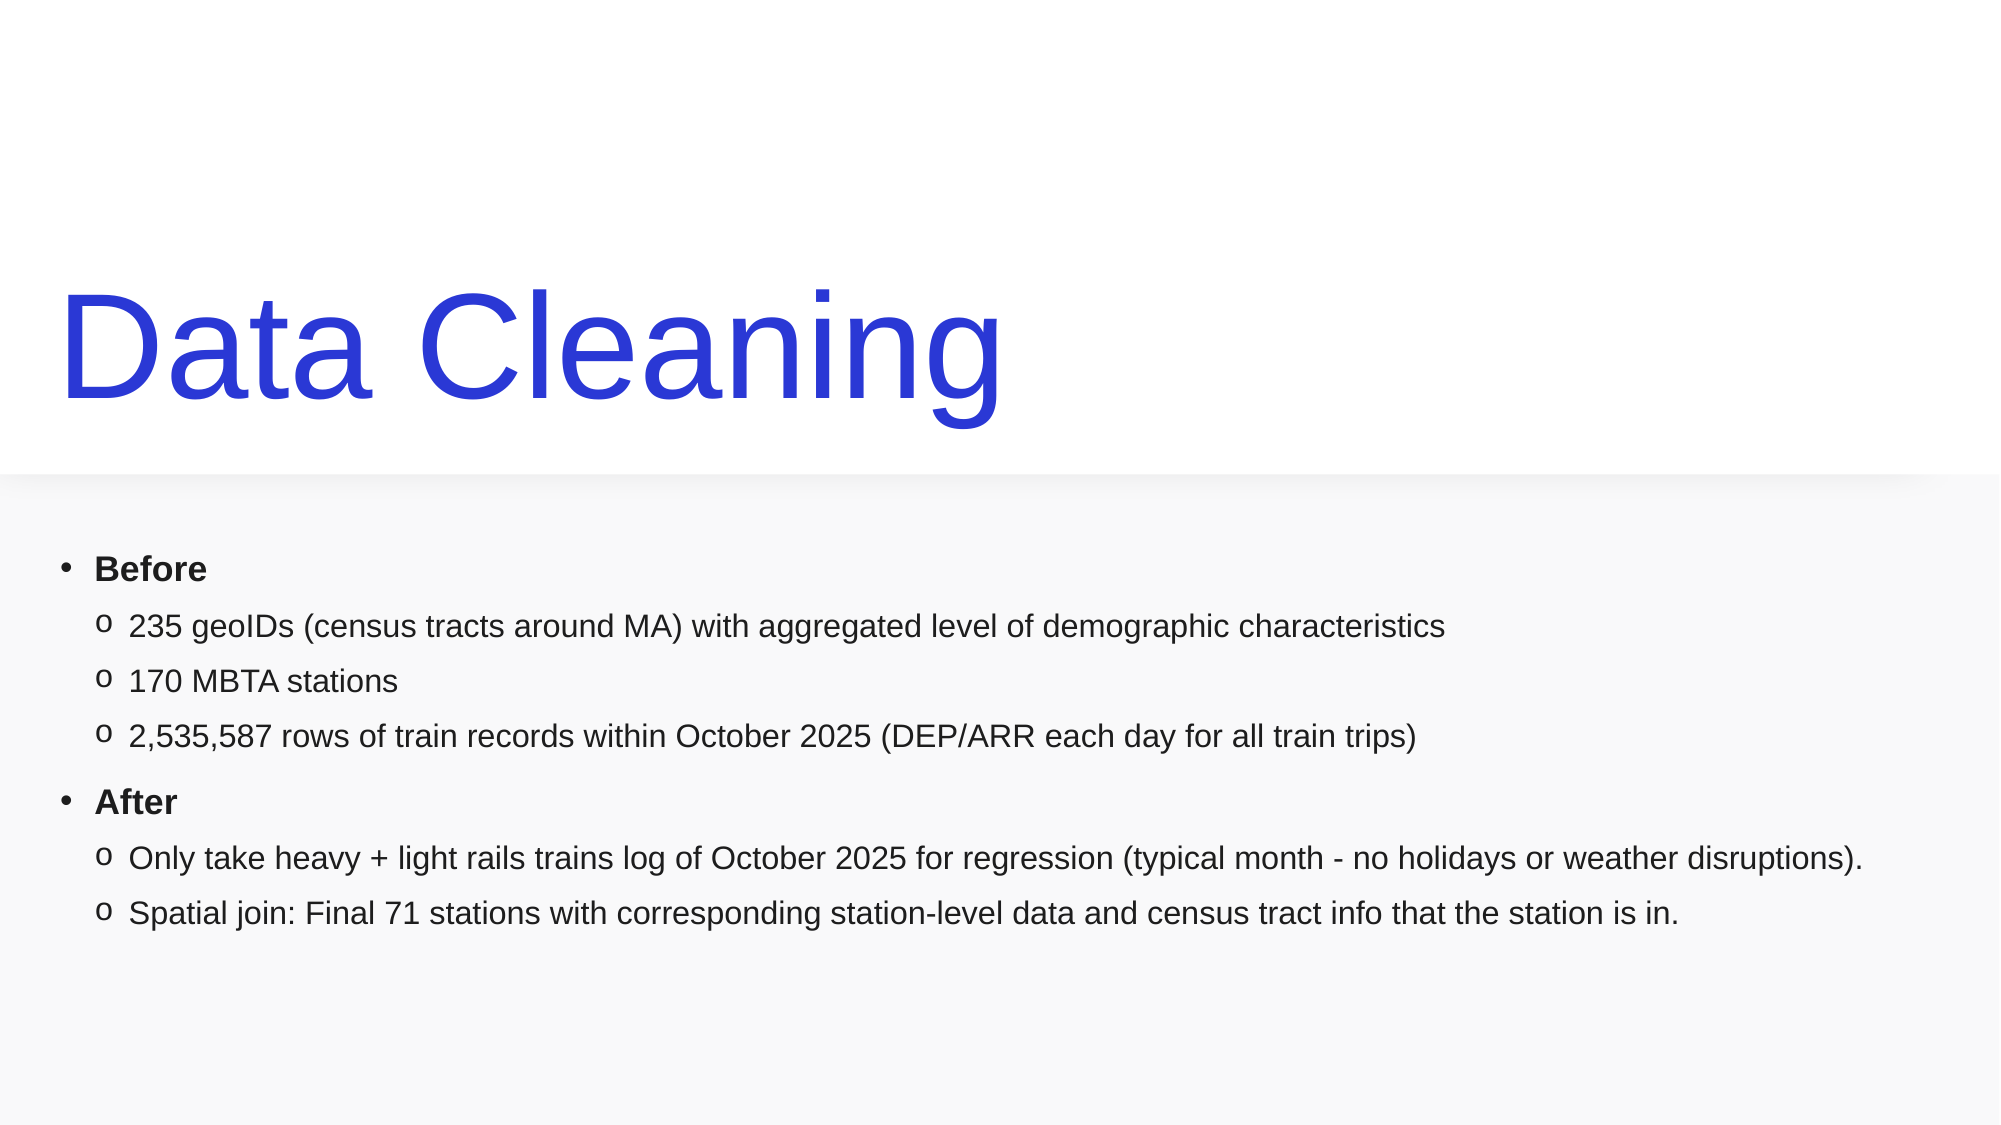

# Data Cleaning
Before
235 geoIDs (census tracts around MA) with aggregated level of demographic characteristics
170 MBTA stations
2,535,587 rows of train records within October 2025 (DEP/ARR each day for all train trips)
After
Only take heavy + light rails trains log of October 2025 for regression (typical month - no holidays or weather disruptions).
Spatial join: Final 71 stations with corresponding station-level data and census tract info that the station is in.